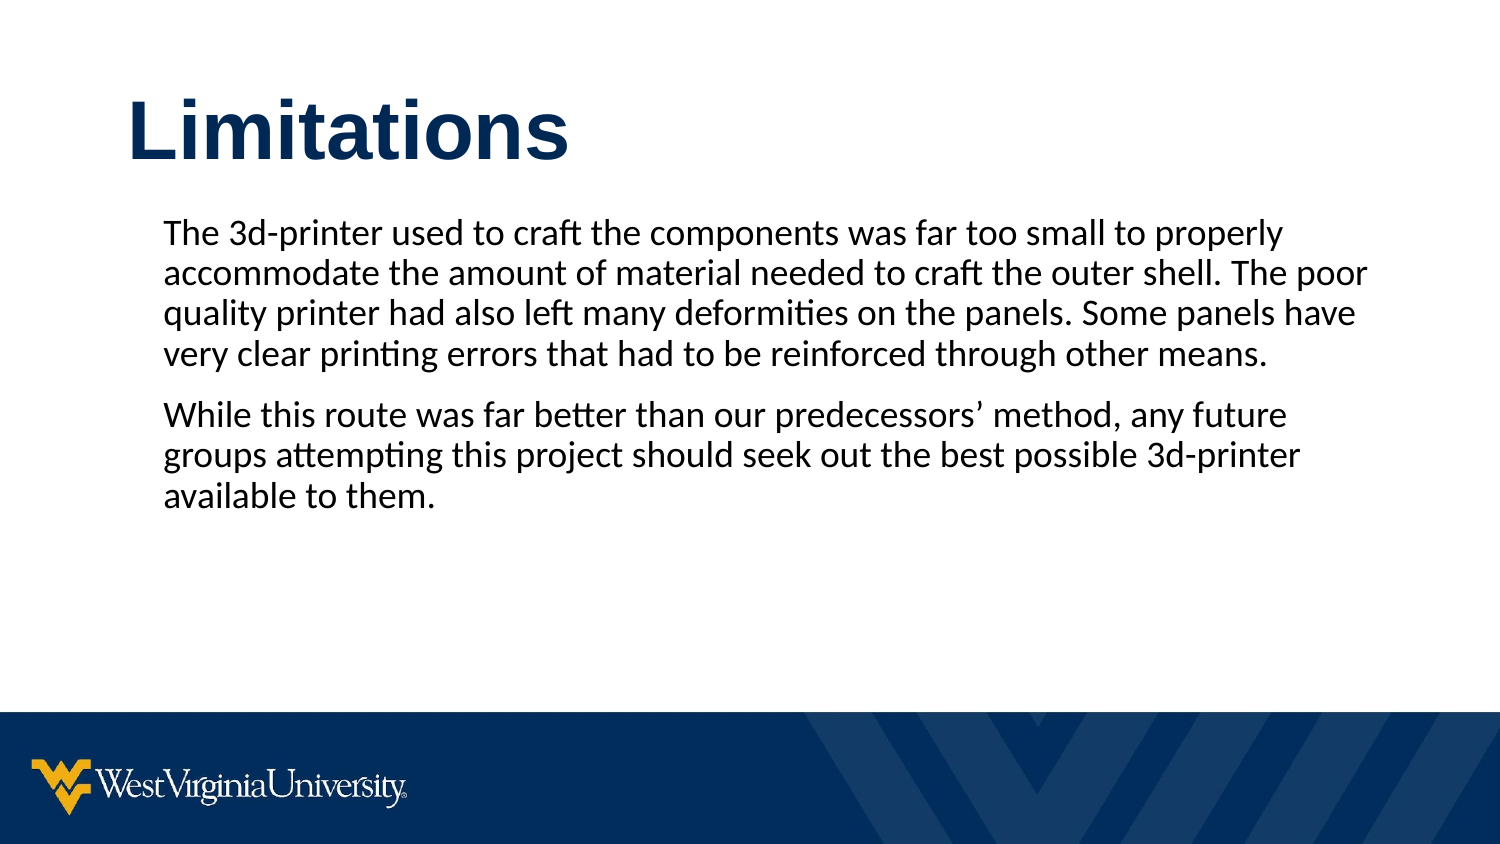

Limitations
The 3d-printer used to craft the components was far too small to properly accommodate the amount of material needed to craft the outer shell. The poor quality printer had also left many deformities on the panels. Some panels have very clear printing errors that had to be reinforced through other means.
While this route was far better than our predecessors’ method, any future groups attempting this project should seek out the best possible 3d-printer available to them.